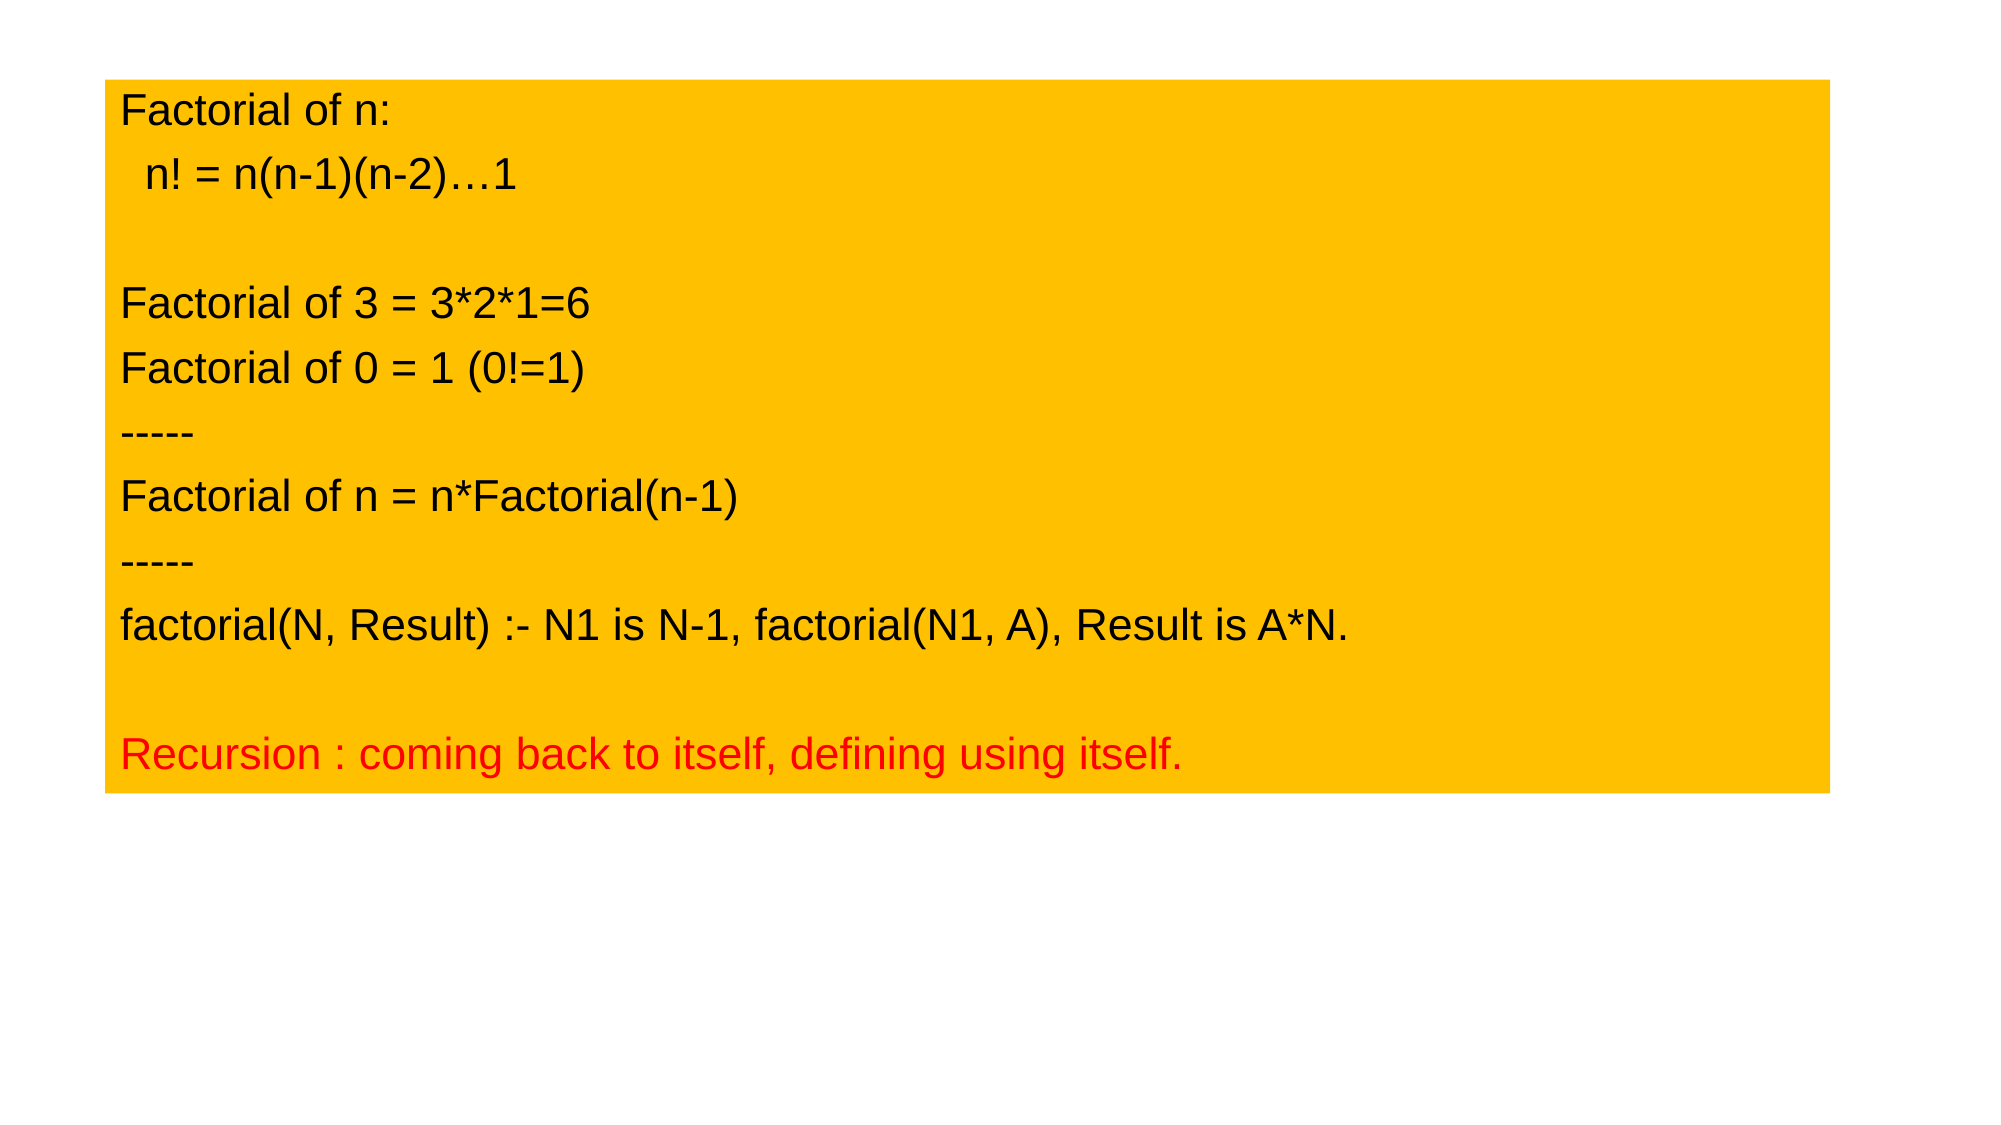

Factorial of n:
  n! = n(n-1)(n-2)…1

Factorial of 3 = 3*2*1=6
Factorial of 0 = 1 (0!=1)
-----
Factorial of n = n*Factorial(n-1)
-----
factorial(N, Result) :- N1 is N-1, factorial(N1, A), Result is A*N.

Recursion : coming back to itself, defining using itself.